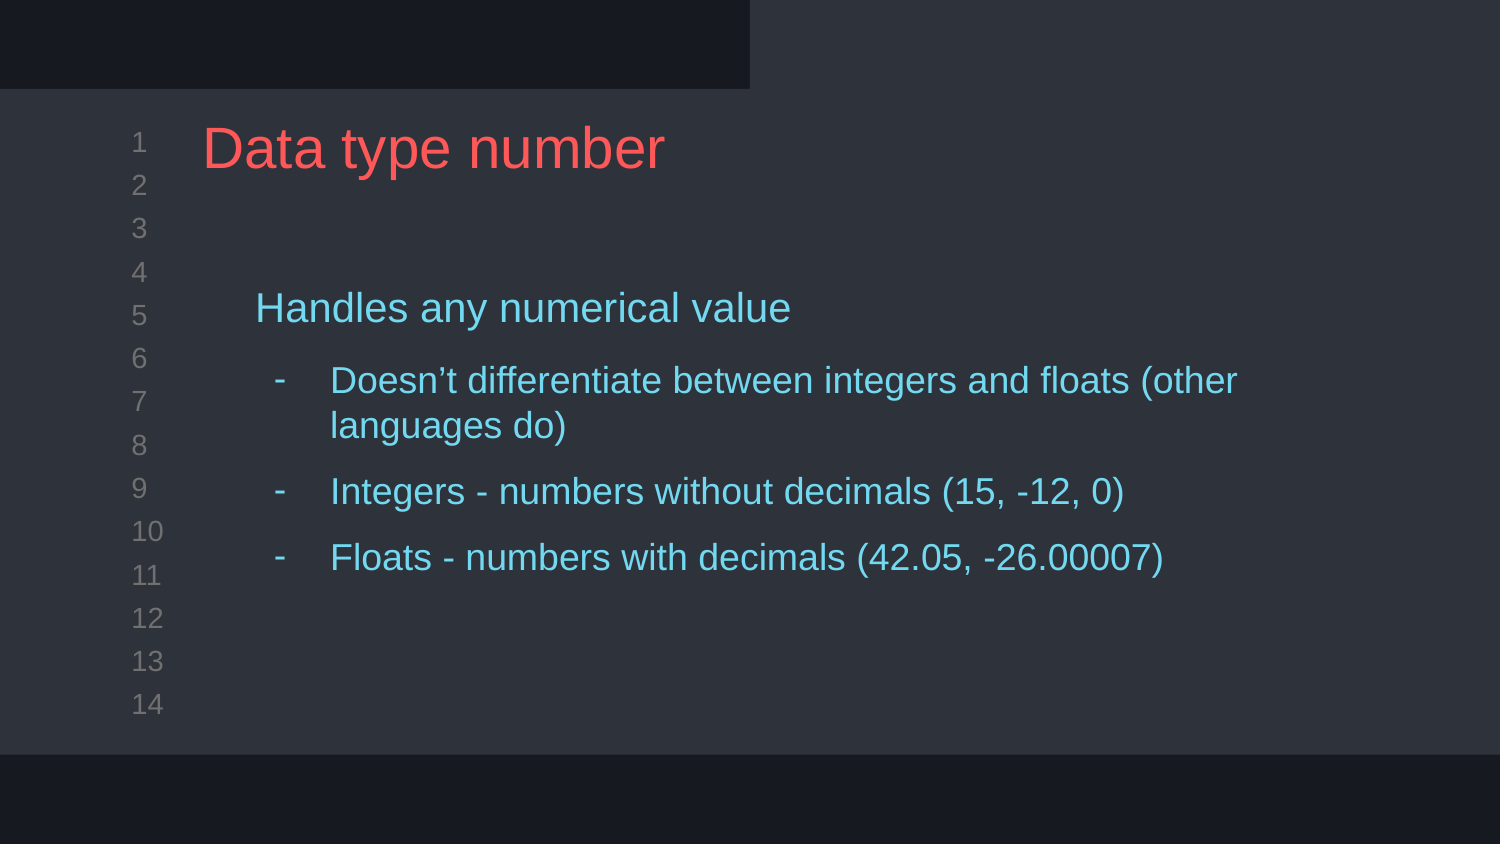

# Data type number
Handles any numerical value
Doesn’t differentiate between integers and floats (other languages do)
Integers - numbers without decimals (15, -12, 0)
Floats - numbers with decimals (42.05, -26.00007)